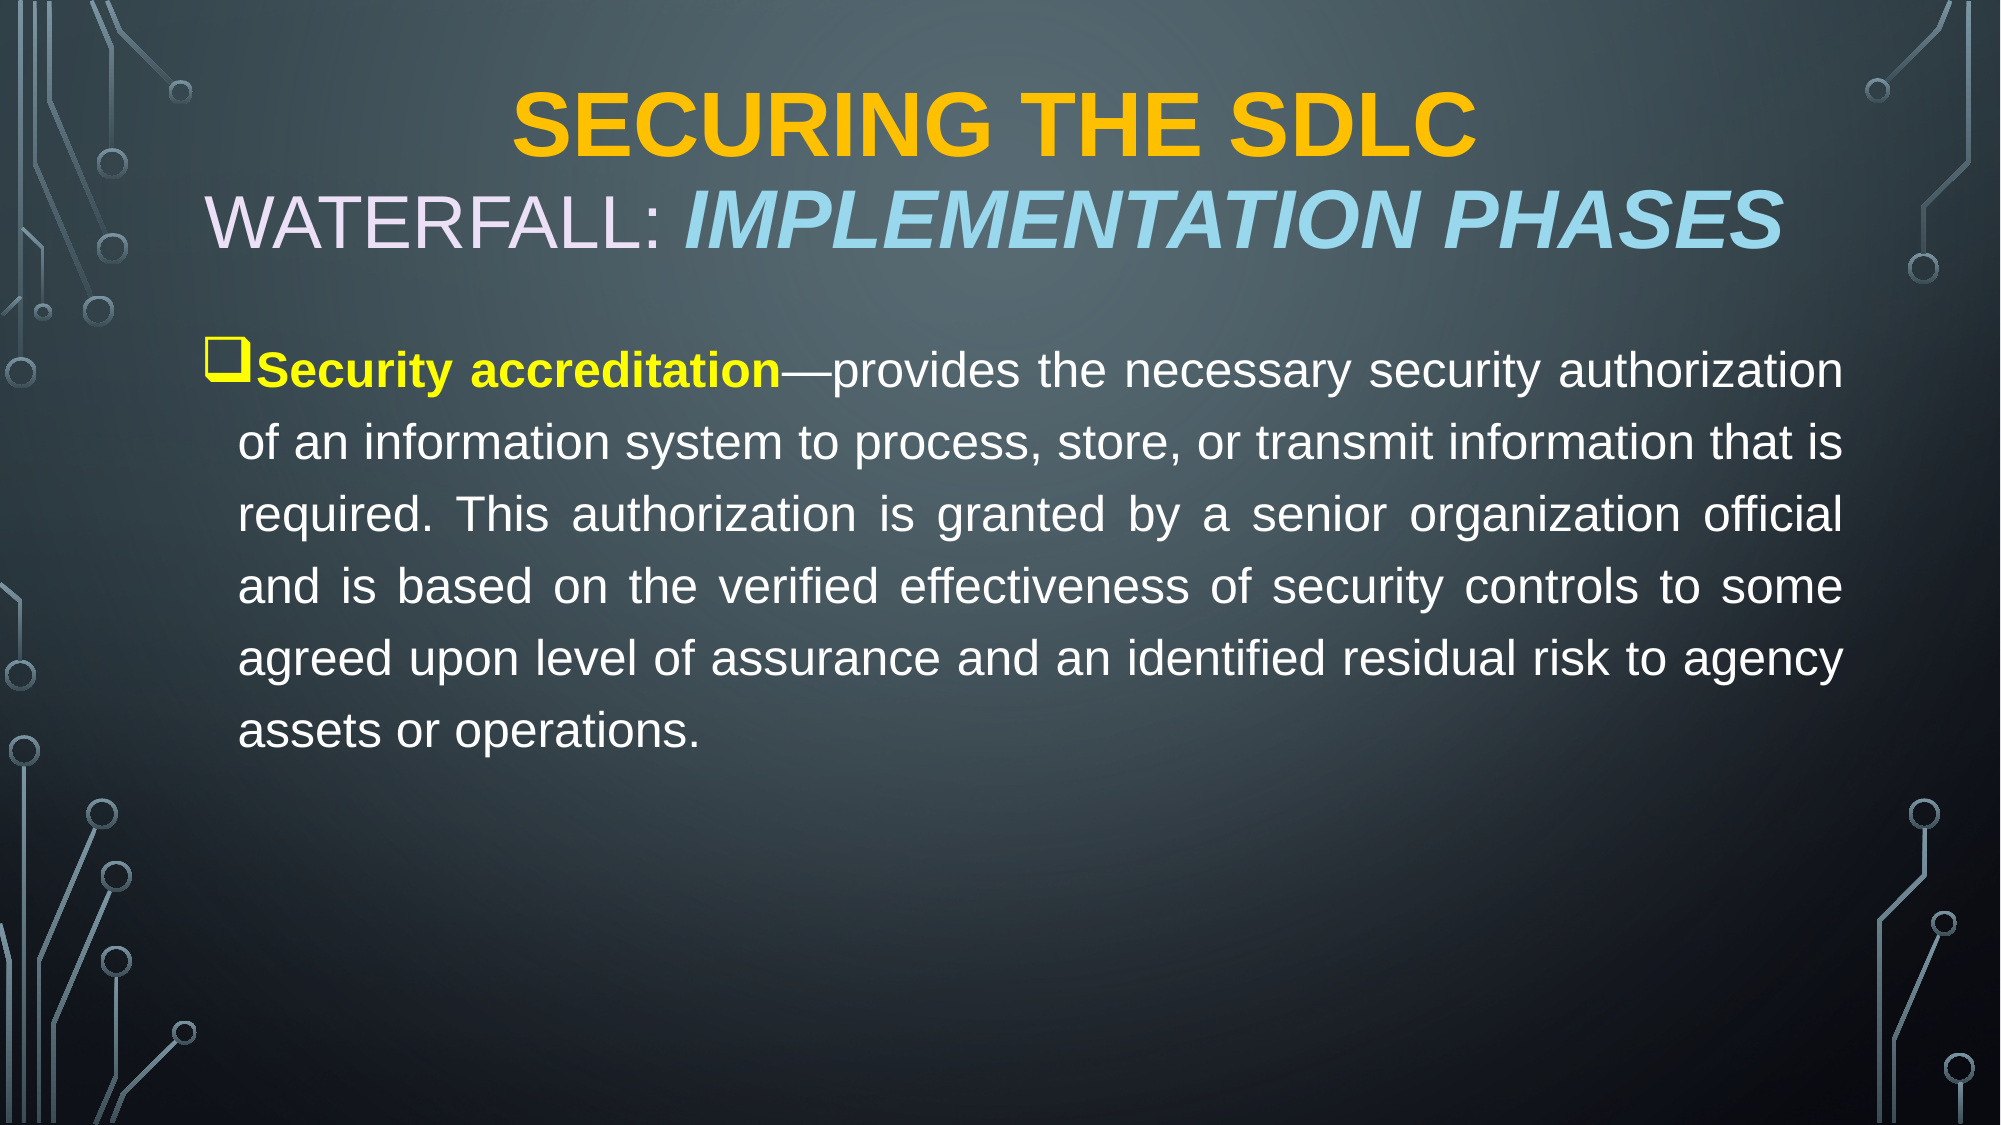

# Securing the SDLC Waterfall: IMPLEMENTATION Phases
Security accreditation—provides the necessary security authorization of an information system to process, store, or transmit information that is required. This authorization is granted by a senior organization official and is based on the verified effectiveness of security controls to some agreed upon level of assurance and an identified residual risk to agency assets or operations.